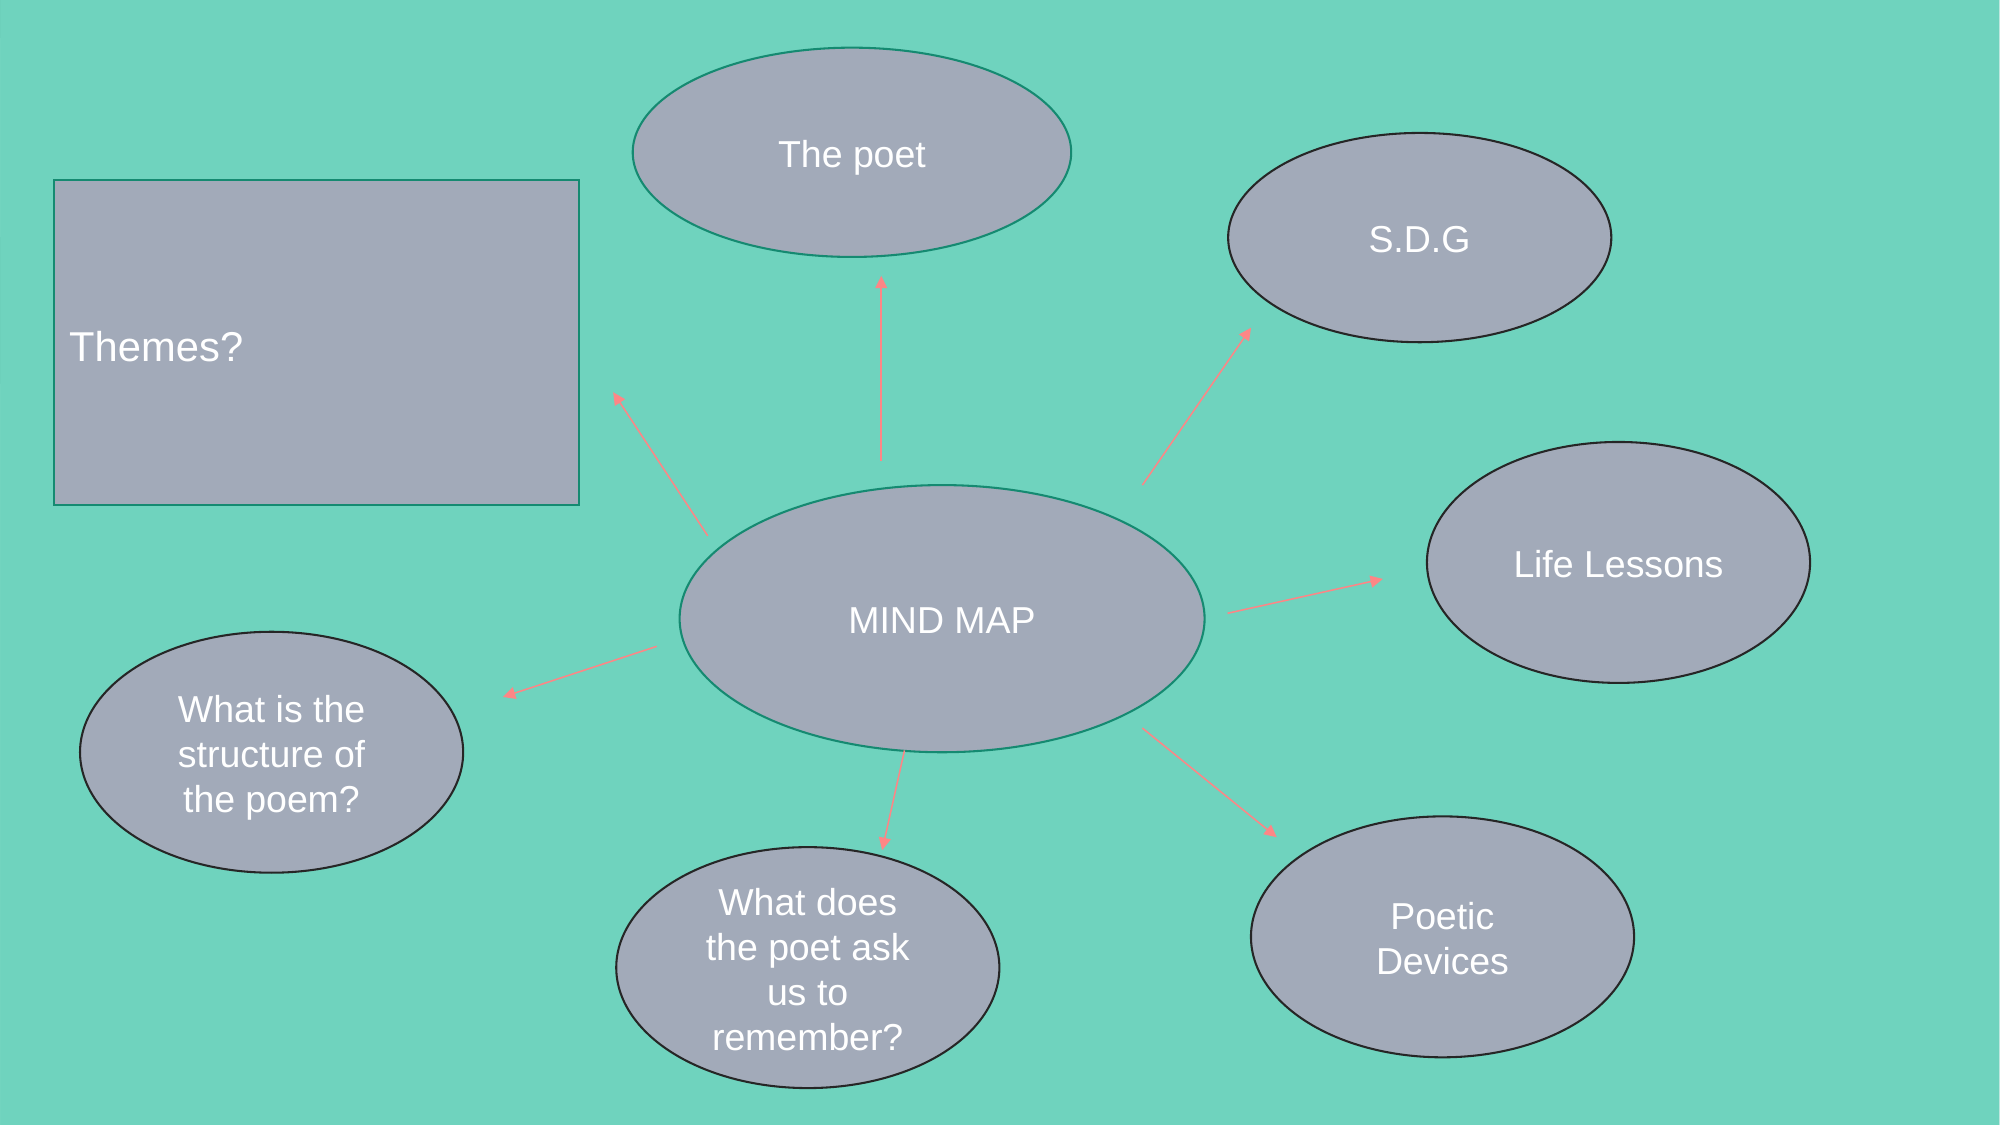

The poet
S.D.G
Themes?
Life Lessons
MIND MAP
What is the structure of the poem?
Poetic Devices
What does the poet ask us to remember?